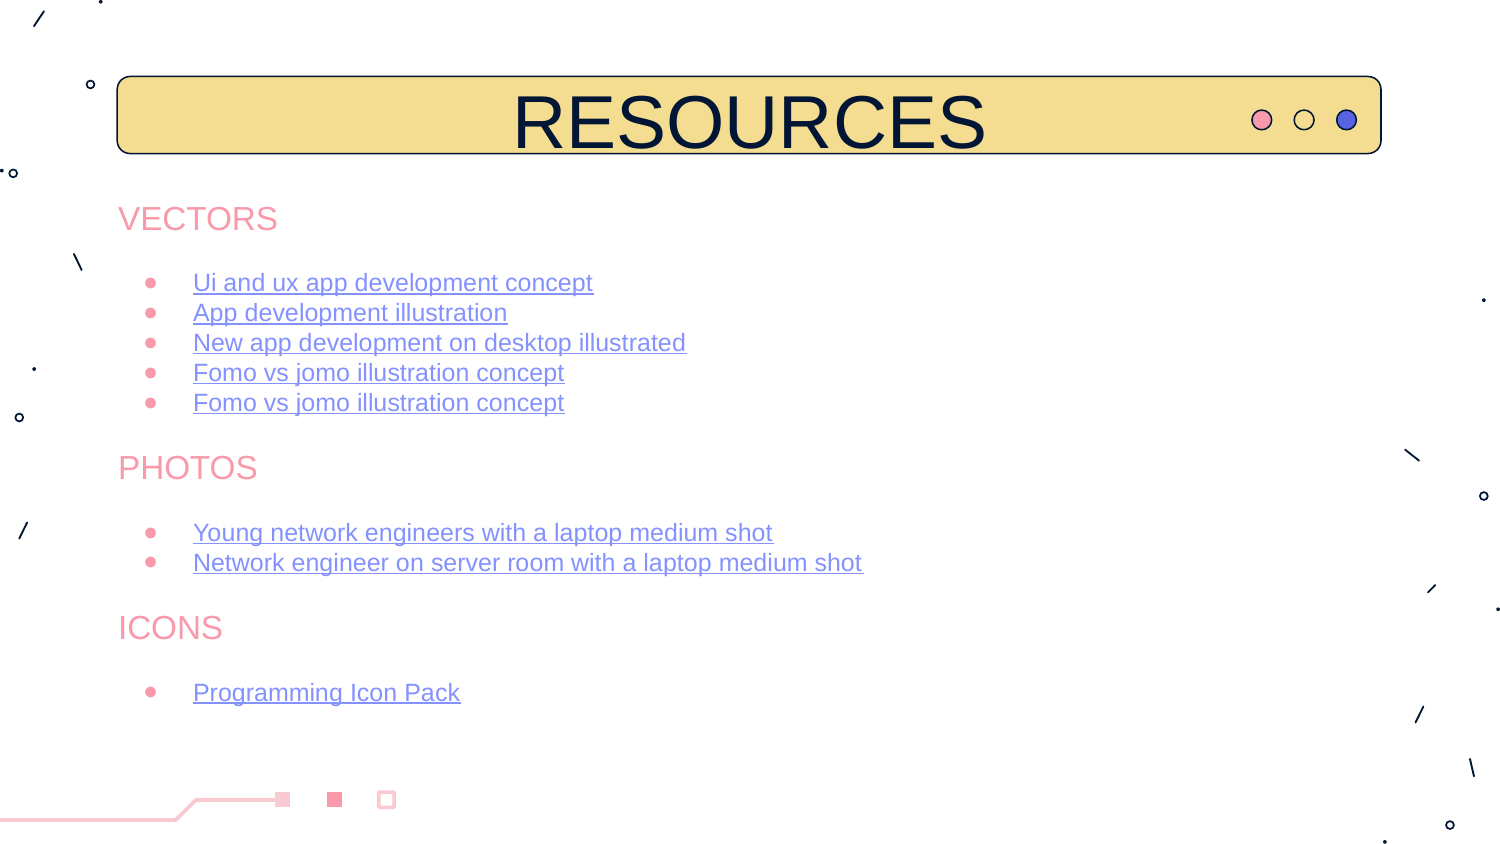

# RESOURCES

VECTORS

Ui and ux app development concept
App development illustration
New app development on desktop illustrated
Fomo vs jomo illustration concept
Fomo vs jomo illustration concept

PHOTOS

Young network engineers with a laptop medium shot
Network engineer on server room with a laptop medium shot

ICONS

Programming Icon Pack